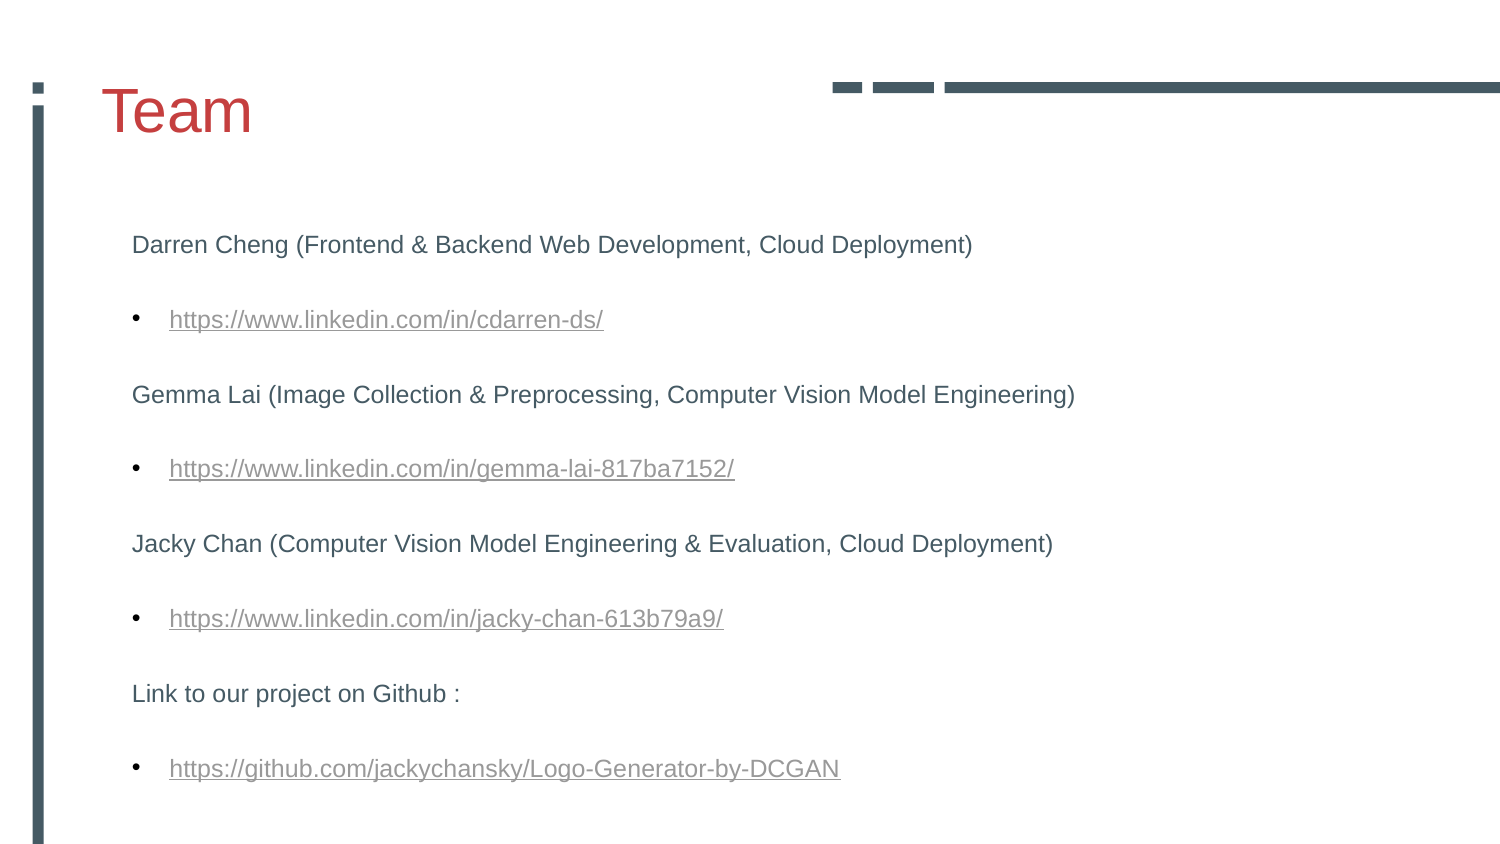

# Team
Darren Cheng (Frontend & Backend Web Development, Cloud Deployment)
https://www.linkedin.com/in/cdarren-ds/
Gemma Lai (Image Collection & Preprocessing, Computer Vision Model Engineering)
https://www.linkedin.com/in/gemma-lai-817ba7152/
Jacky Chan (Computer Vision Model Engineering & Evaluation, Cloud Deployment)
https://www.linkedin.com/in/jacky-chan-613b79a9/
Link to our project on Github :
https://github.com/jackychansky/Logo-Generator-by-DCGAN